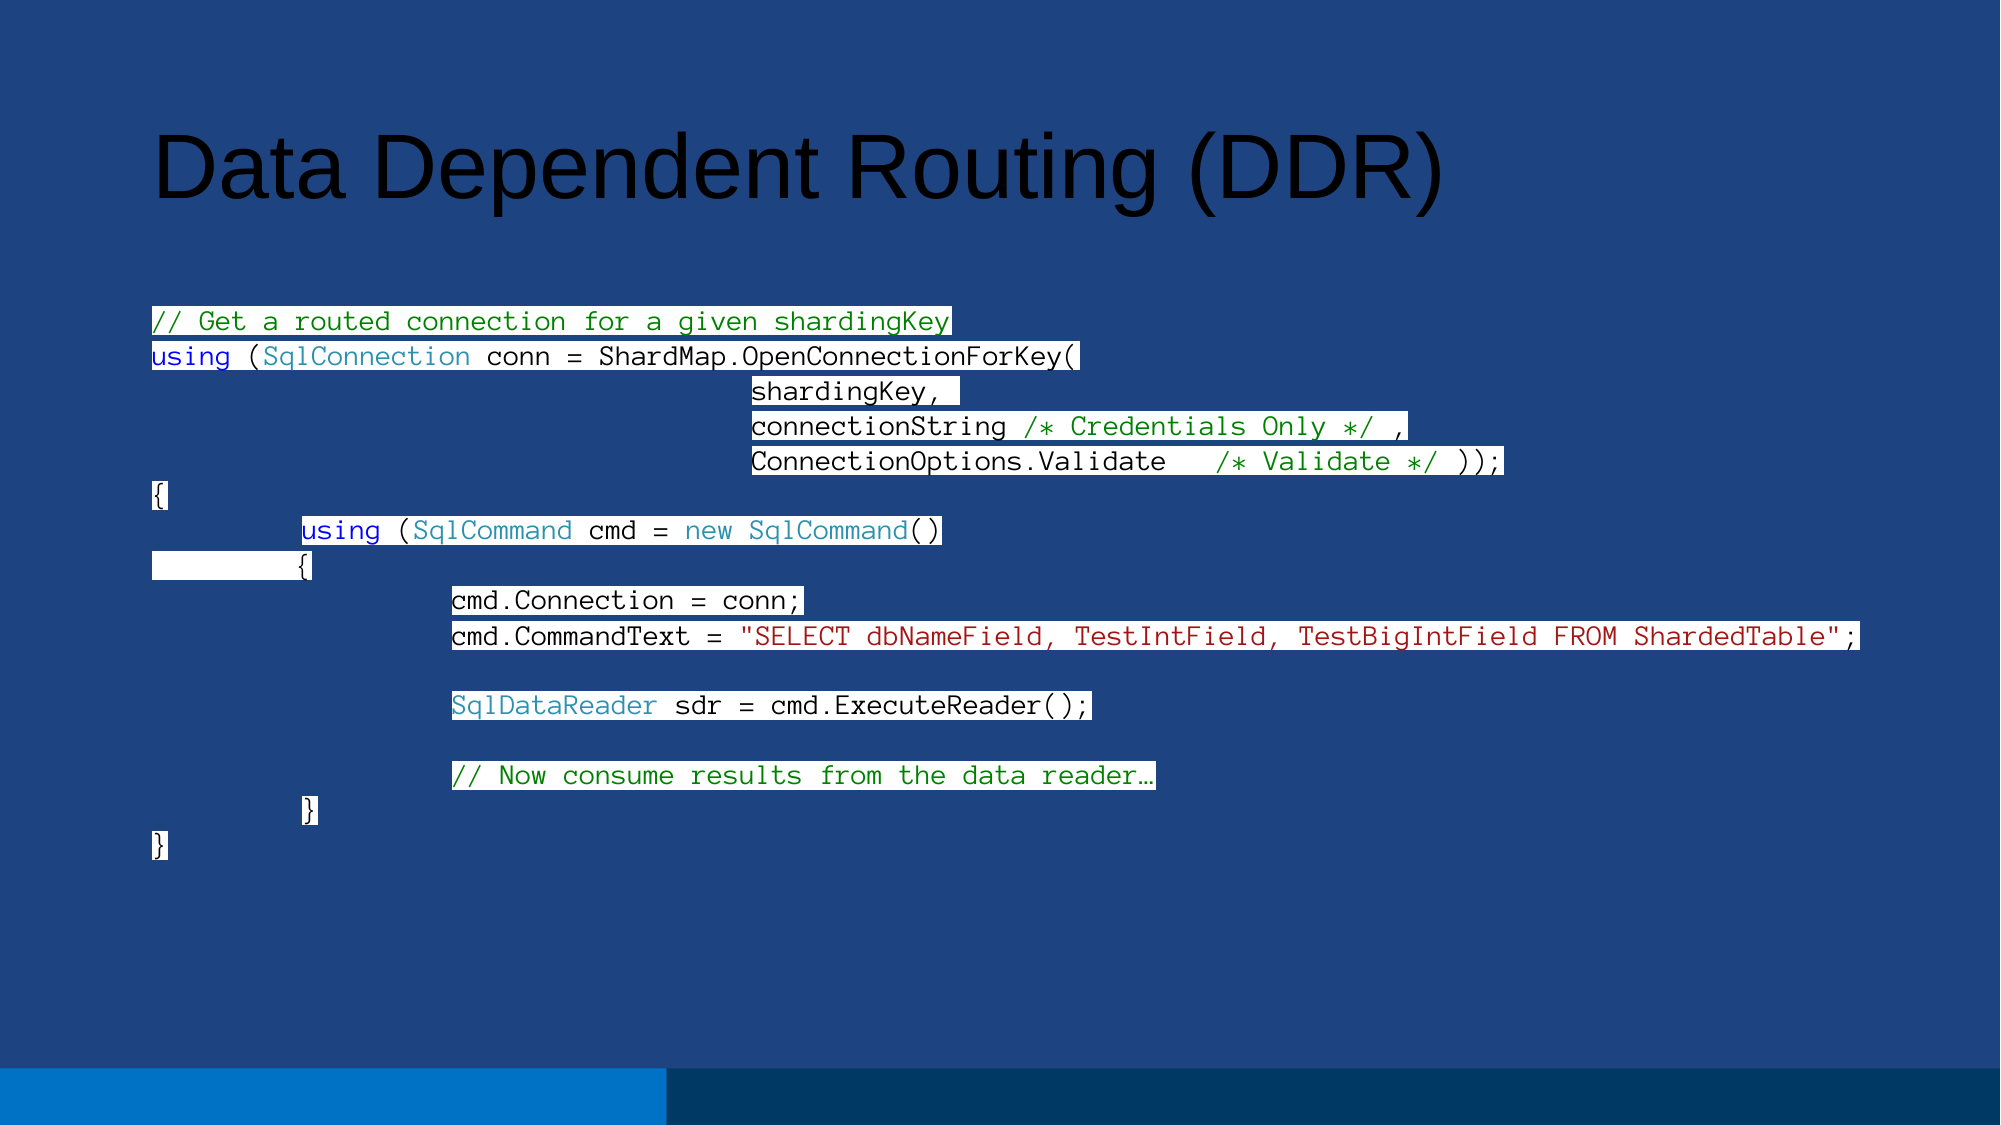

Data Dependent Routing (DDR)
// Get a routed connection for a given shardingKey
using (SqlConnection conn = ShardMap.OpenConnectionForKey(
				shardingKey,
				connectionString /* Credentials Only */ ,
				ConnectionOptions.Validate   /* Validate */ ));
{
	using (SqlCommand cmd = new SqlCommand()
         {
		cmd.Connection = conn;
		cmd.CommandText = "SELECT dbNameField, TestIntField, TestBigIntField FROM ShardedTable";

		SqlDataReader sdr = cmd.ExecuteReader();

		// Now consume results from the data reader…
	}
}